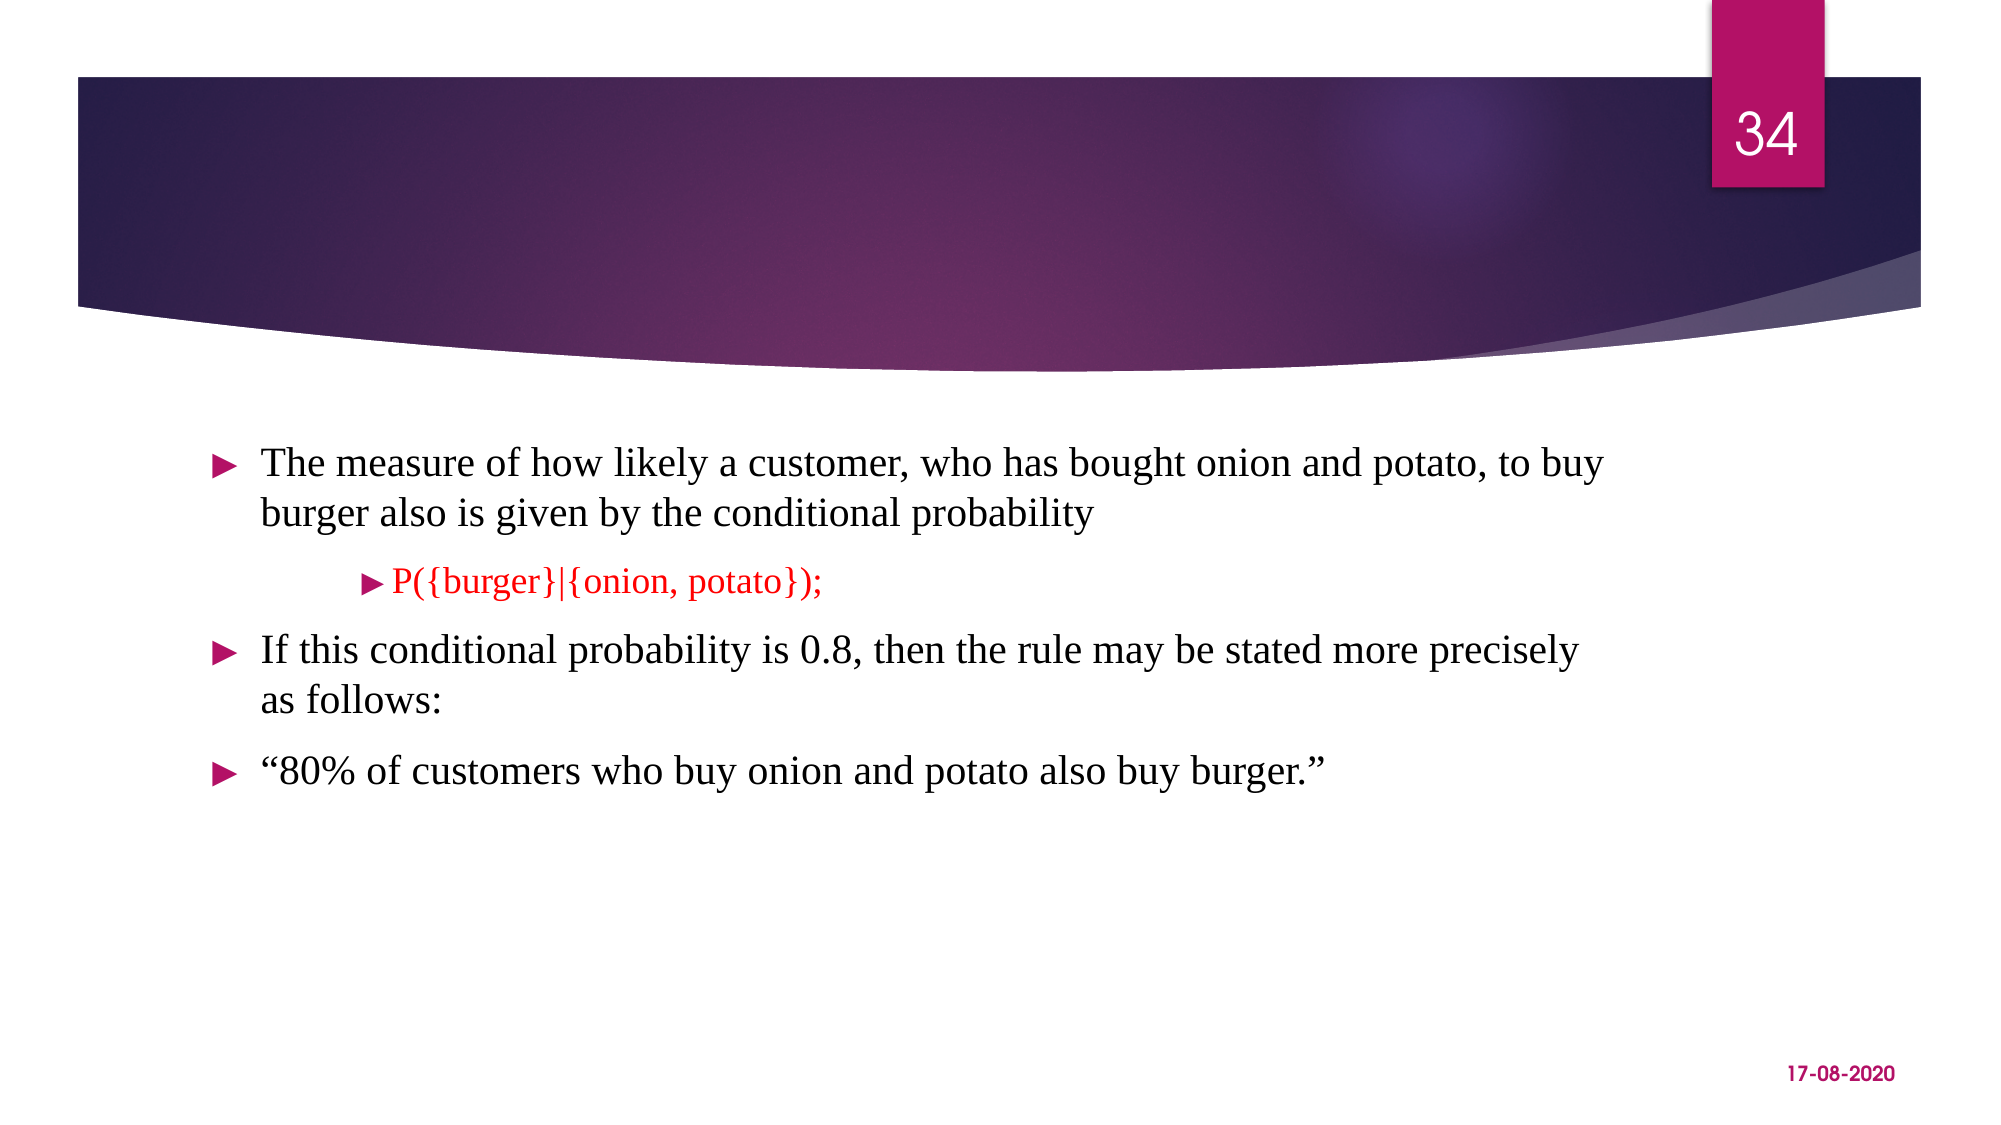

34
#
The measure of how likely a customer, who has bought onion and potato, to buy burger also is given by the conditional probability
P({burger}|{onion, potato});
If this conditional probability is 0.8, then the rule may be stated more precisely as follows:
“80% of customers who buy onion and potato also buy burger.”
17-08-2020